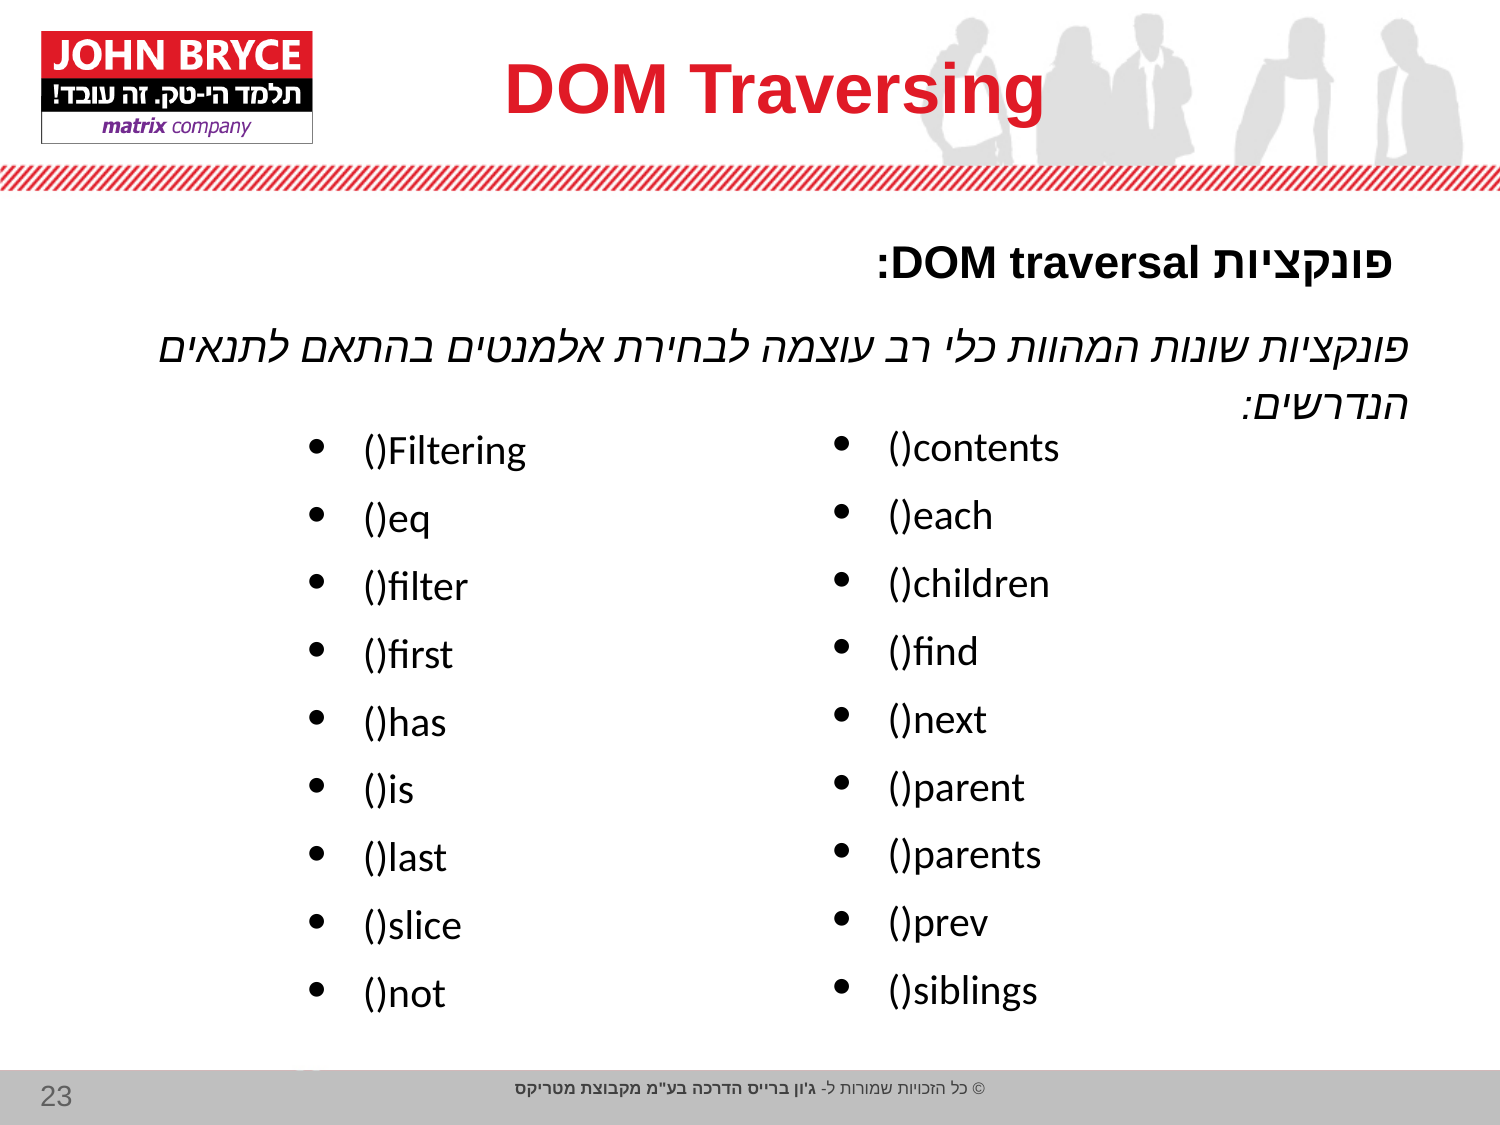

# DOM Traversing
פונקציות DOM traversal:

פונקציות שונות המהוות כלי רב עוצמה לבחירת אלמנטים בהתאם לתנאים הנדרשים:
()contents
()each
()children
()find
()next
()parent
()parents
()prev
()siblings
()Filtering
()eq
()filter
()first
()has
()is
()last
()slice
()not